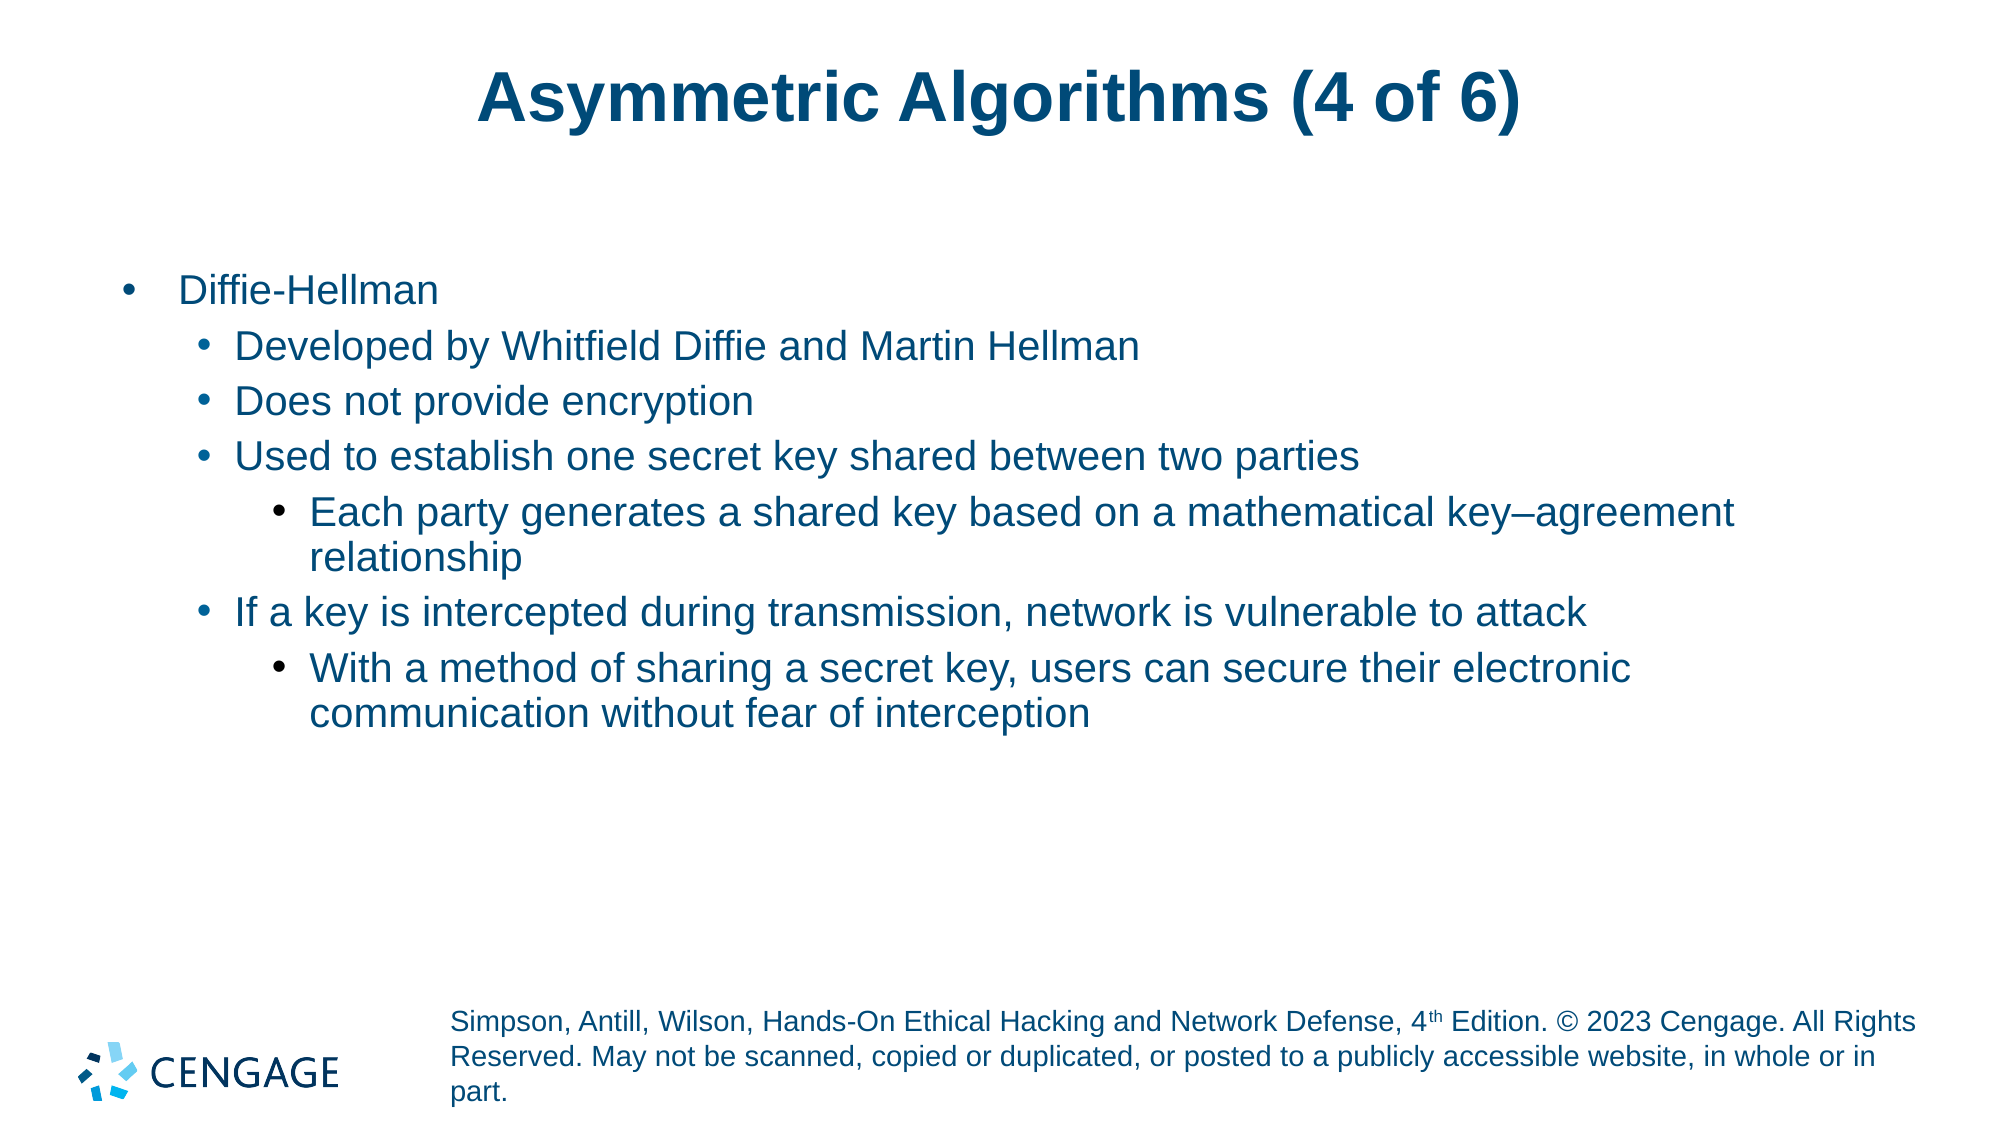

# Asymmetric Algorithms (4 of 6)
Diffie-Hellman
Developed by Whitfield Diffie and Martin Hellman
Does not provide encryption
Used to establish one secret key shared between two parties
Each party generates a shared key based on a mathematical key–agreement relationship
If a key is intercepted during transmission, network is vulnerable to attack
With a method of sharing a secret key, users can secure their electronic communication without fear of interception